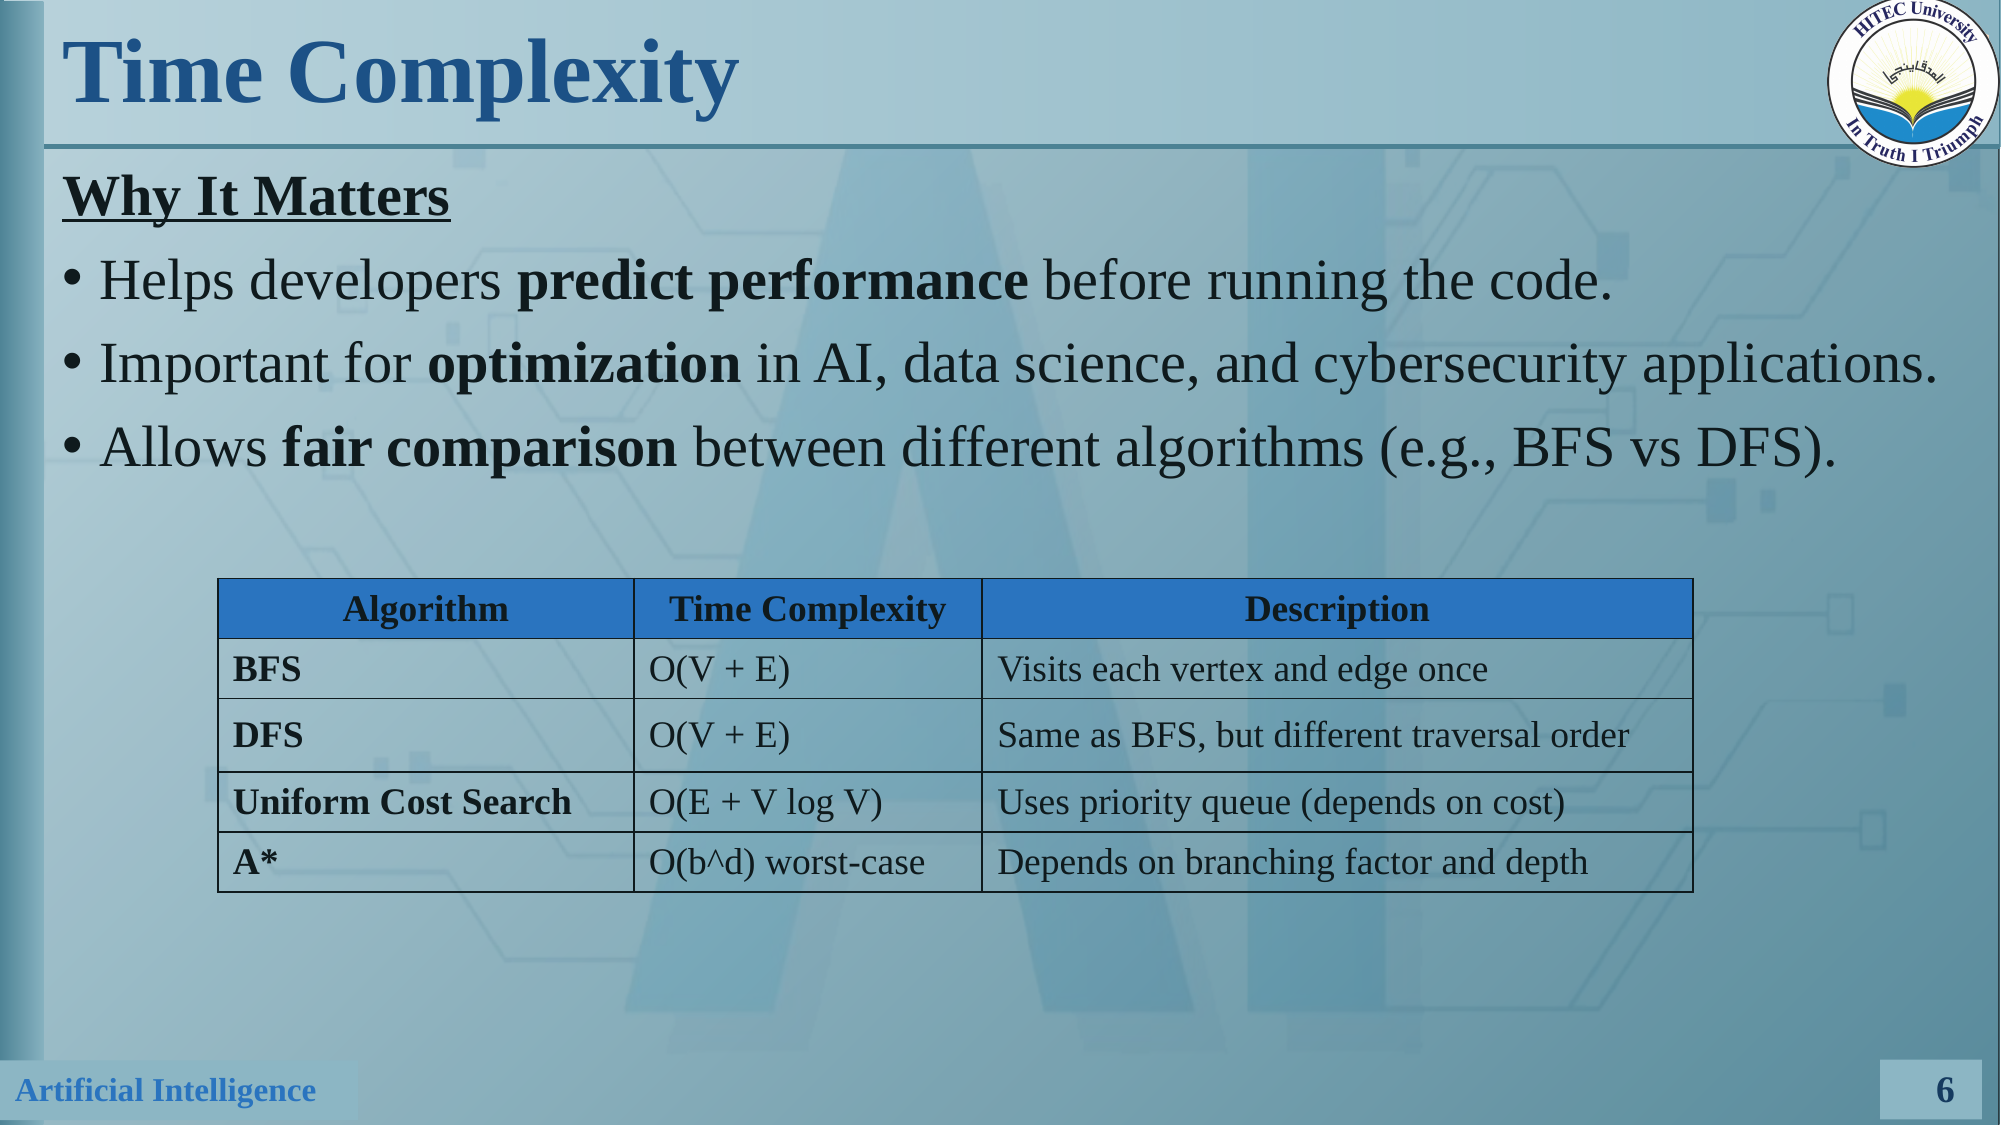

# Time Complexity
Why It Matters
Helps developers predict performance before running the code.
Important for optimization in AI, data science, and cybersecurity applications.
Allows fair comparison between different algorithms (e.g., BFS vs DFS).

| Algorithm | Time Complexity | Description |
| --- | --- | --- |
| BFS | O(V + E) | Visits each vertex and edge once |
| DFS | O(V + E) | Same as BFS, but different traversal order |
| Uniform Cost Search | O(E + V log V) | Uses priority queue (depends on cost) |
| A\* | O(b^d) worst-case | Depends on branching factor and depth |
6